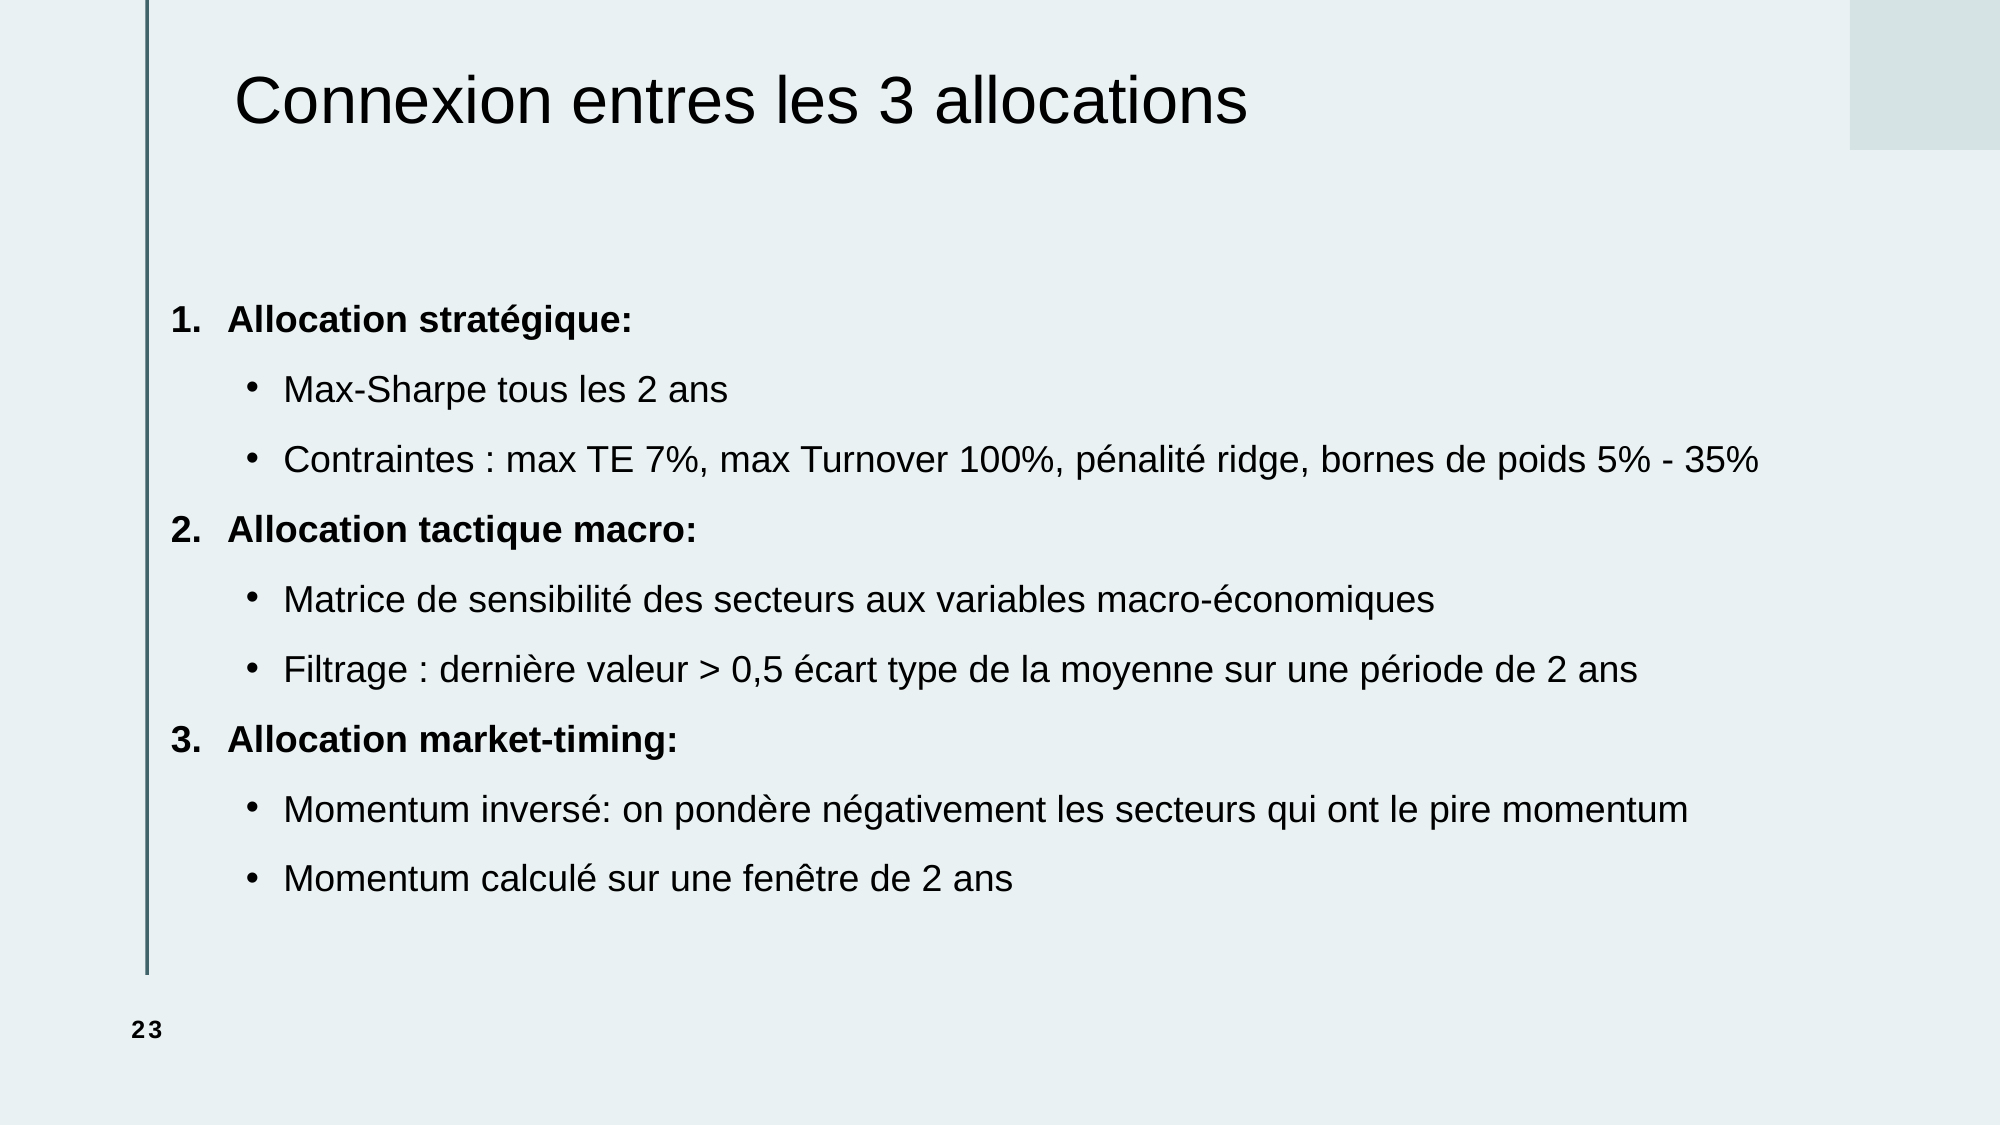

# Connexion entres les 3 allocations
Allocation stratégique:
Max-Sharpe tous les 2 ans
Contraintes : max TE 7%, max Turnover 100%, pénalité ridge, bornes de poids 5% - 35%
Allocation tactique macro:
Matrice de sensibilité des secteurs aux variables macro-économiques
Filtrage : dernière valeur > 0,5 écart type de la moyenne sur une période de 2 ans
Allocation market-timing:
Momentum inversé: on pondère négativement les secteurs qui ont le pire momentum
Momentum calculé sur une fenêtre de 2 ans
23